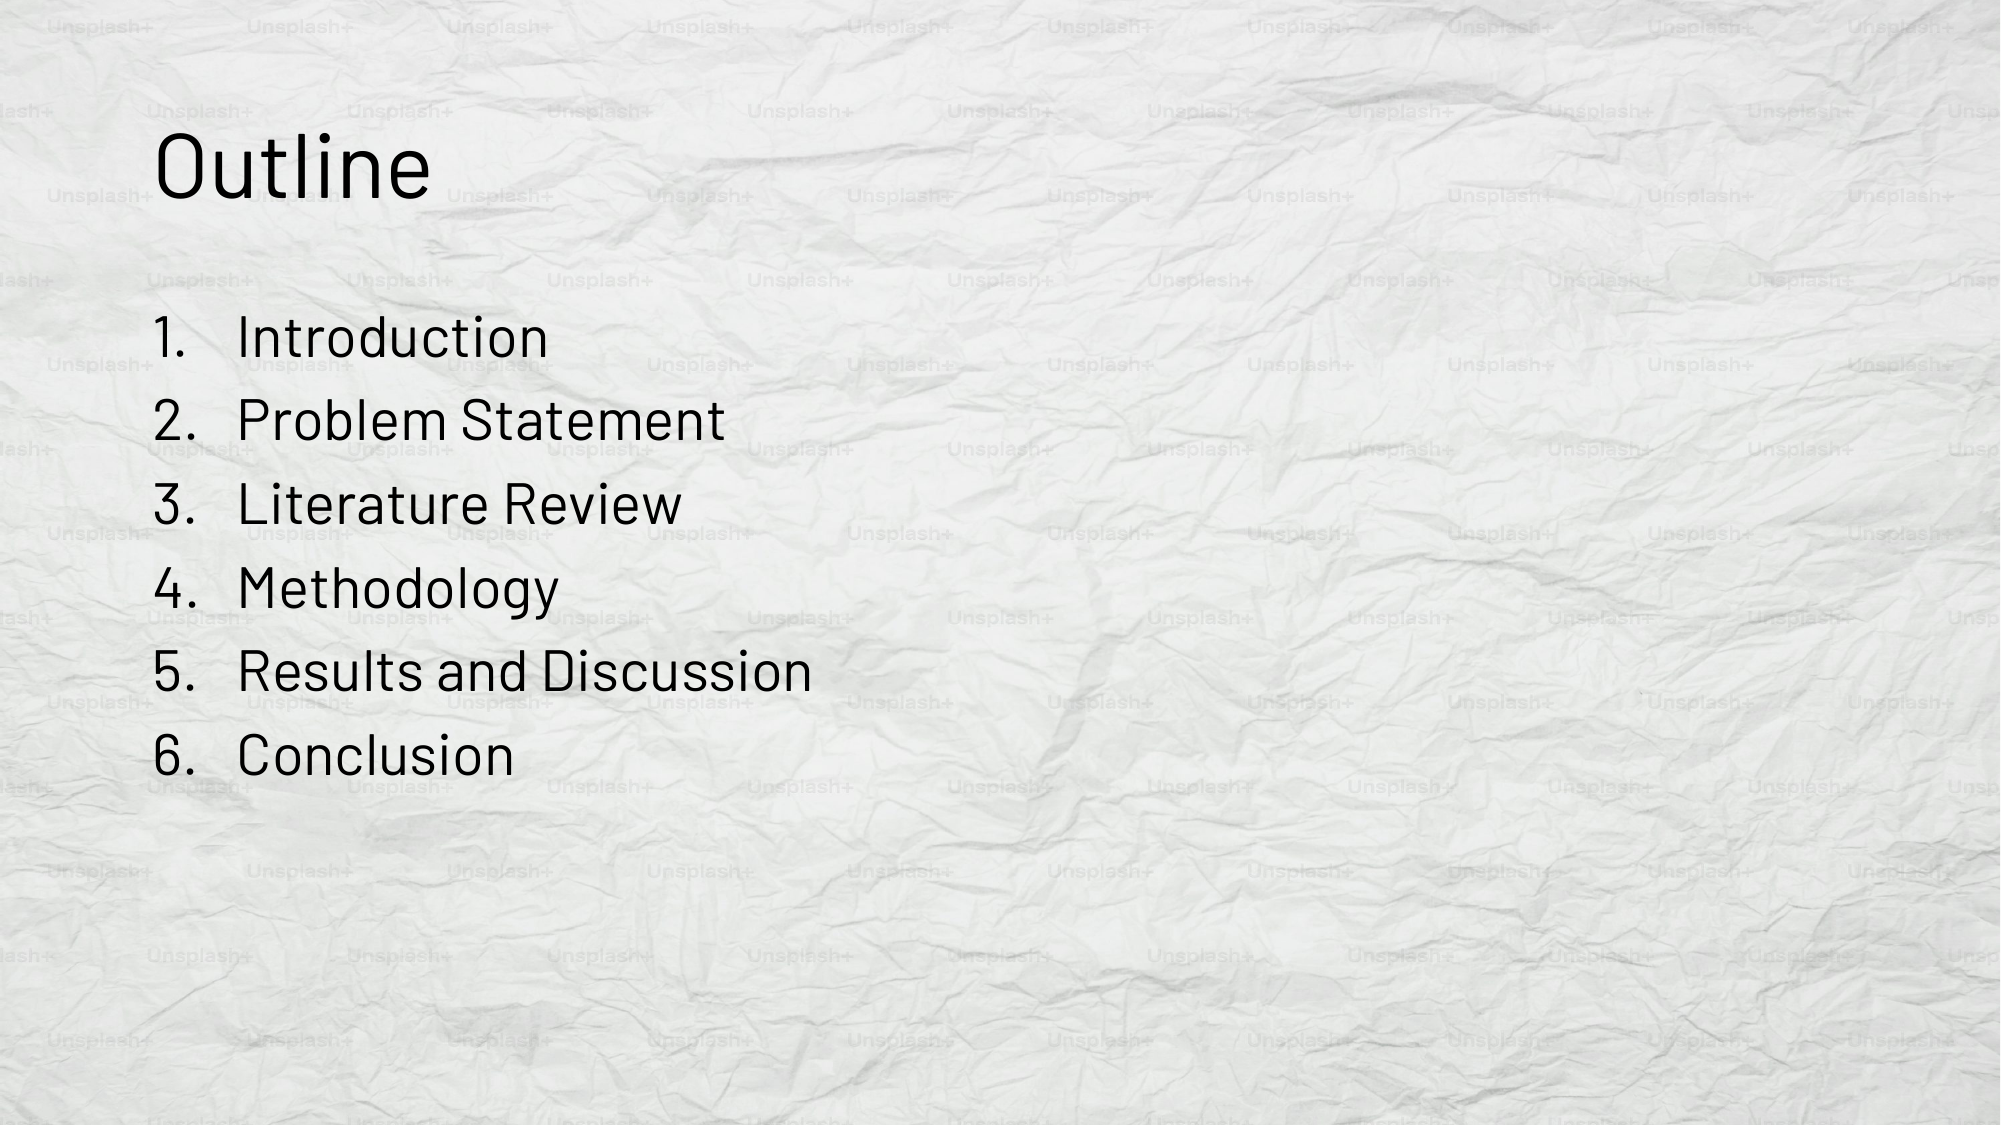

# Outline
Introduction
Problem Statement
Literature Review
Methodology
Results and Discussion
Conclusion